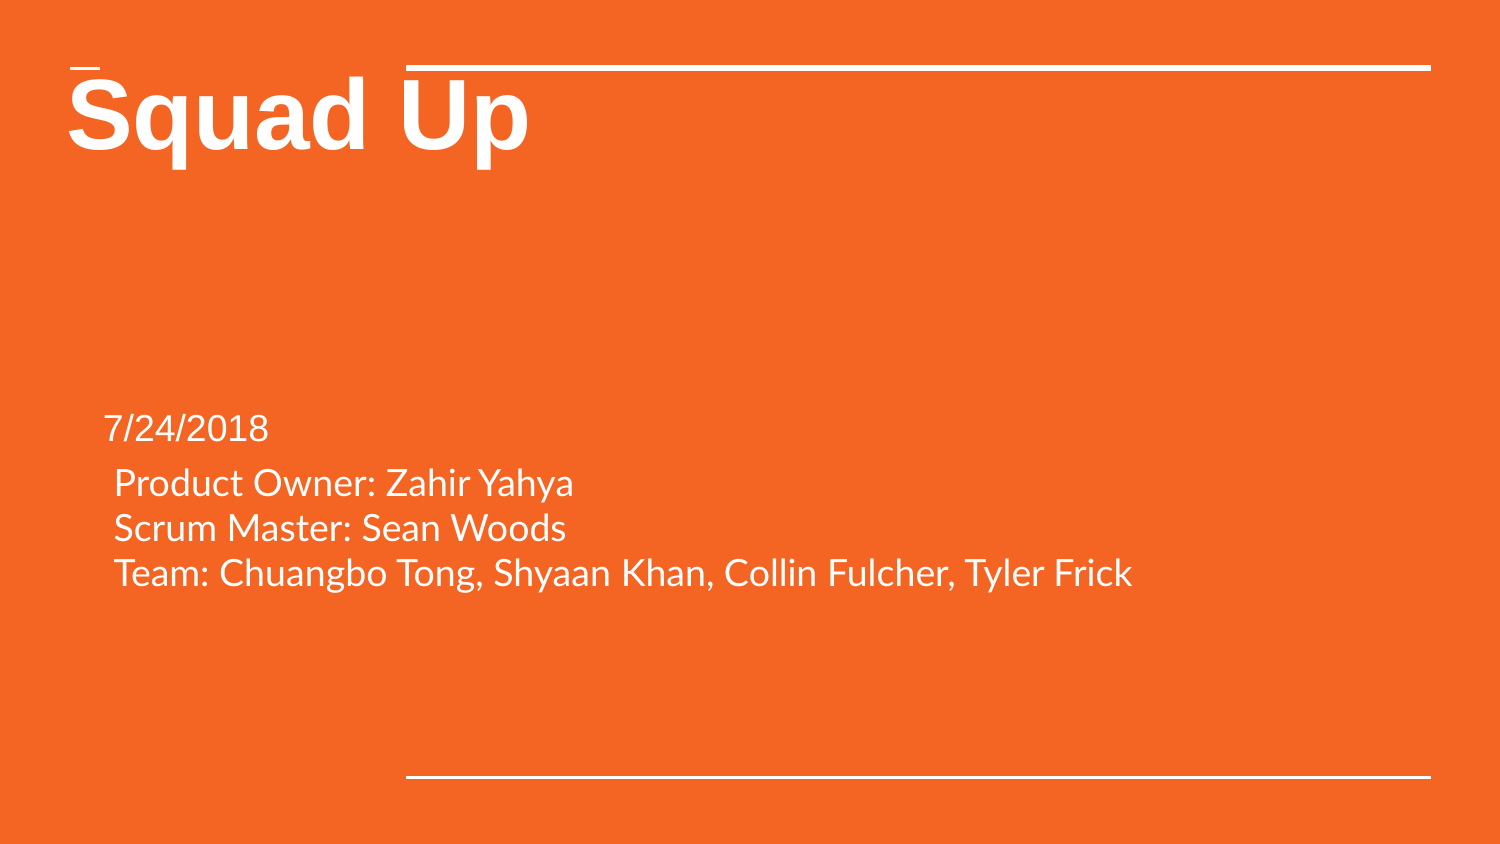

# Squad Up
     Product Owner: Zahir Yahya
     Scrum Master: Sean Woods
     Team: Chuangbo Tong, Shyaan Khan, Collin Fulcher, Tyler Frick

7/24/2018